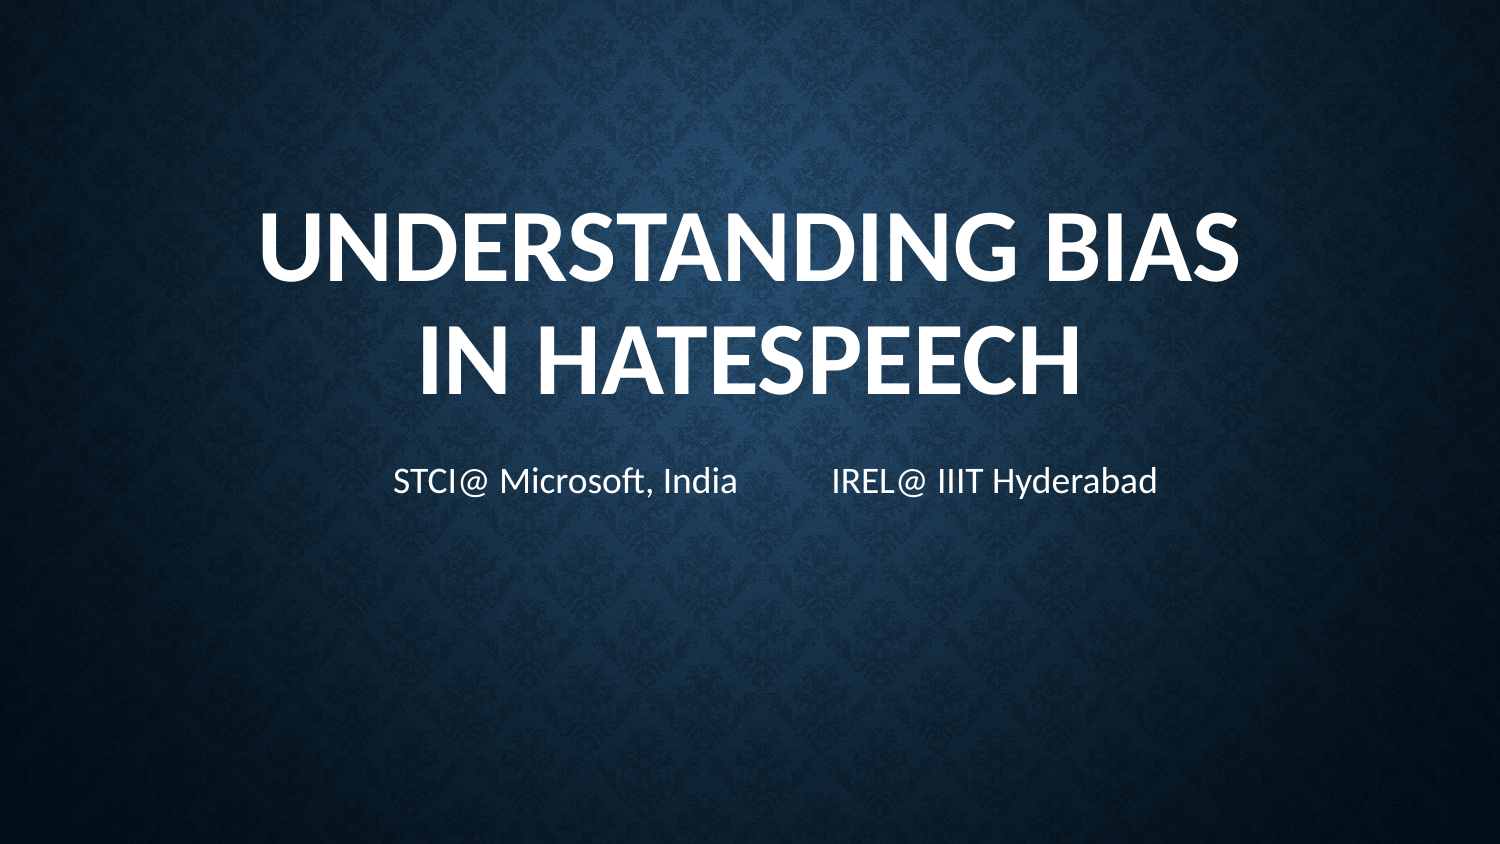

# Understanding Bias in HateSpeech
STCI@ Microsoft, India           IREL@ IIIT Hyderabad